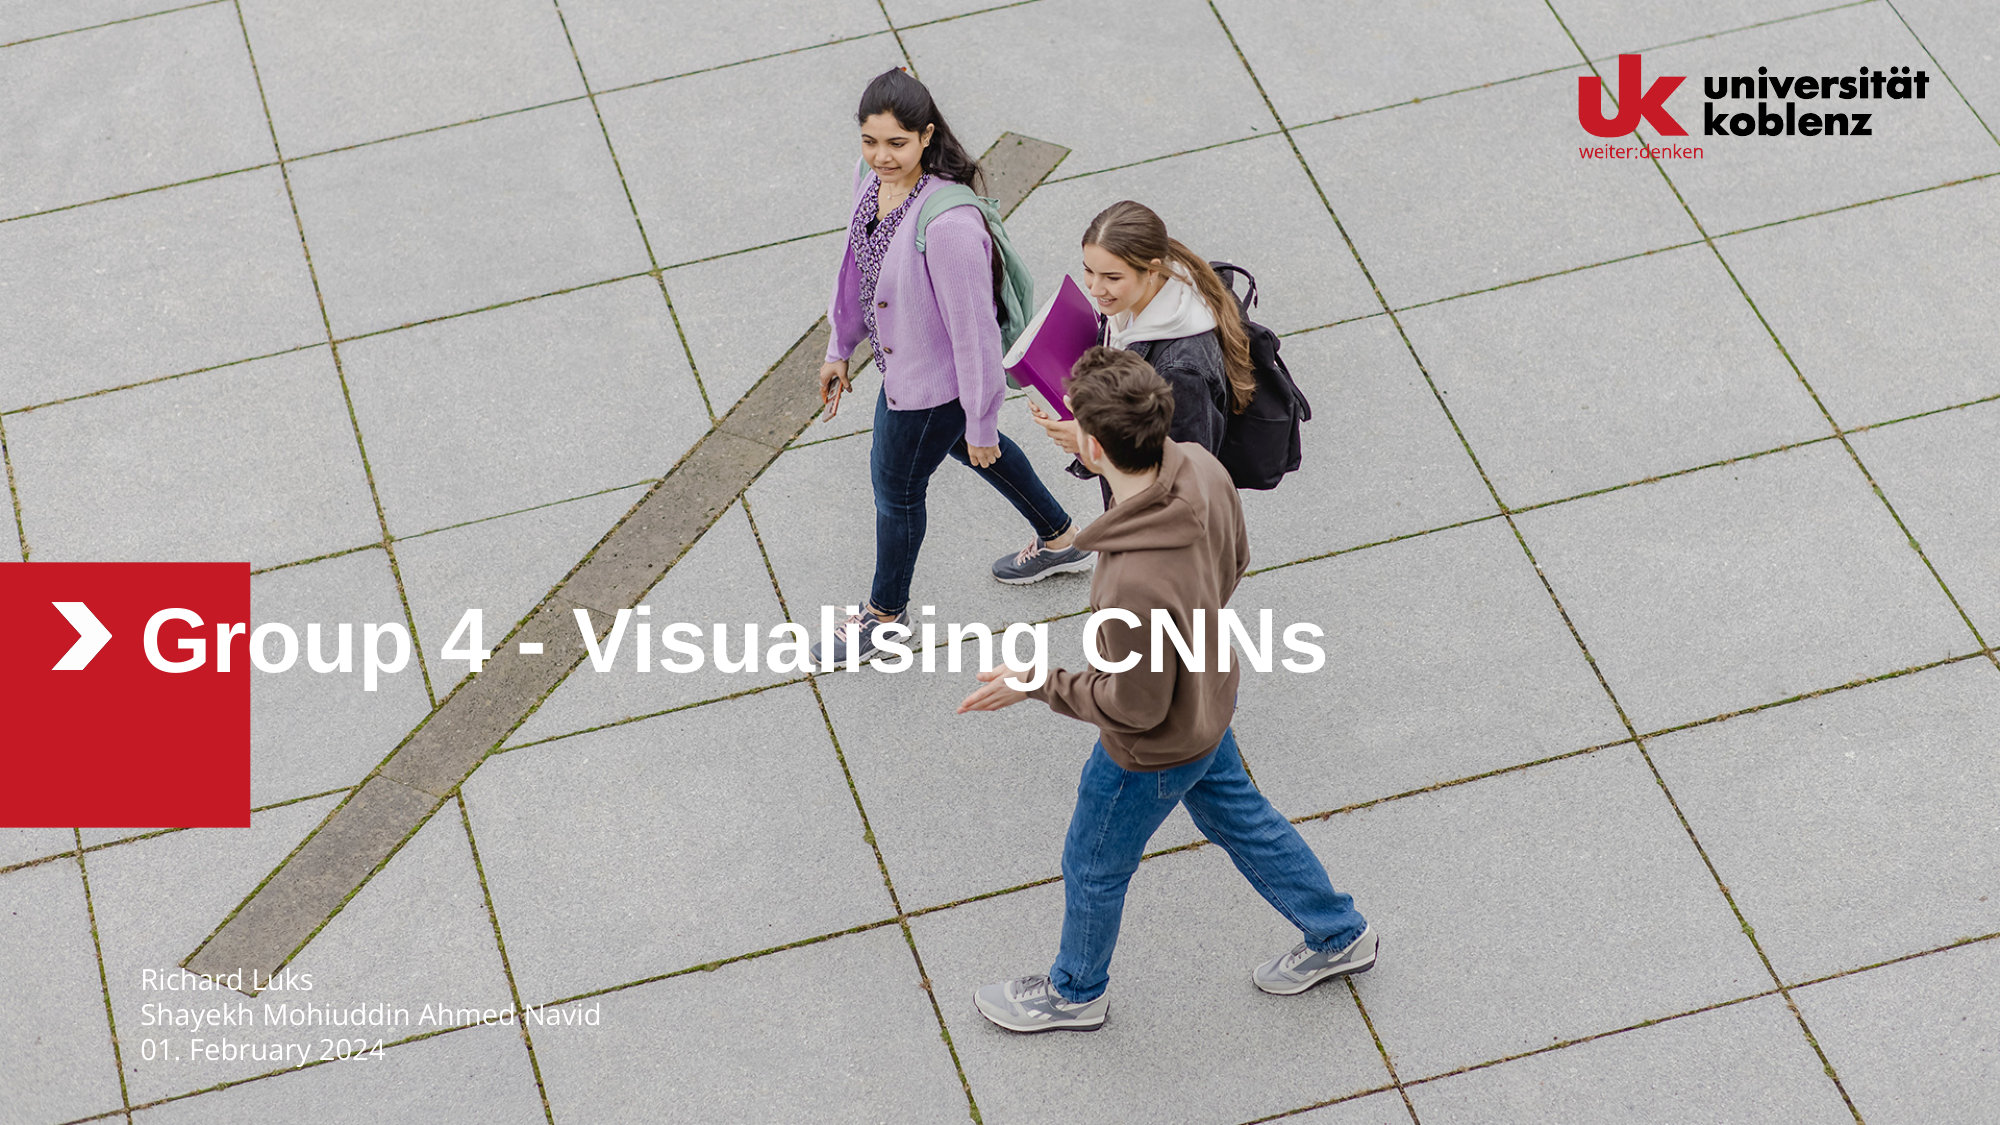

# Group 4 - Visualising CNNs

Richard Luks
Shayekh Mohiuddin Ahmed Navid
01. February 2024